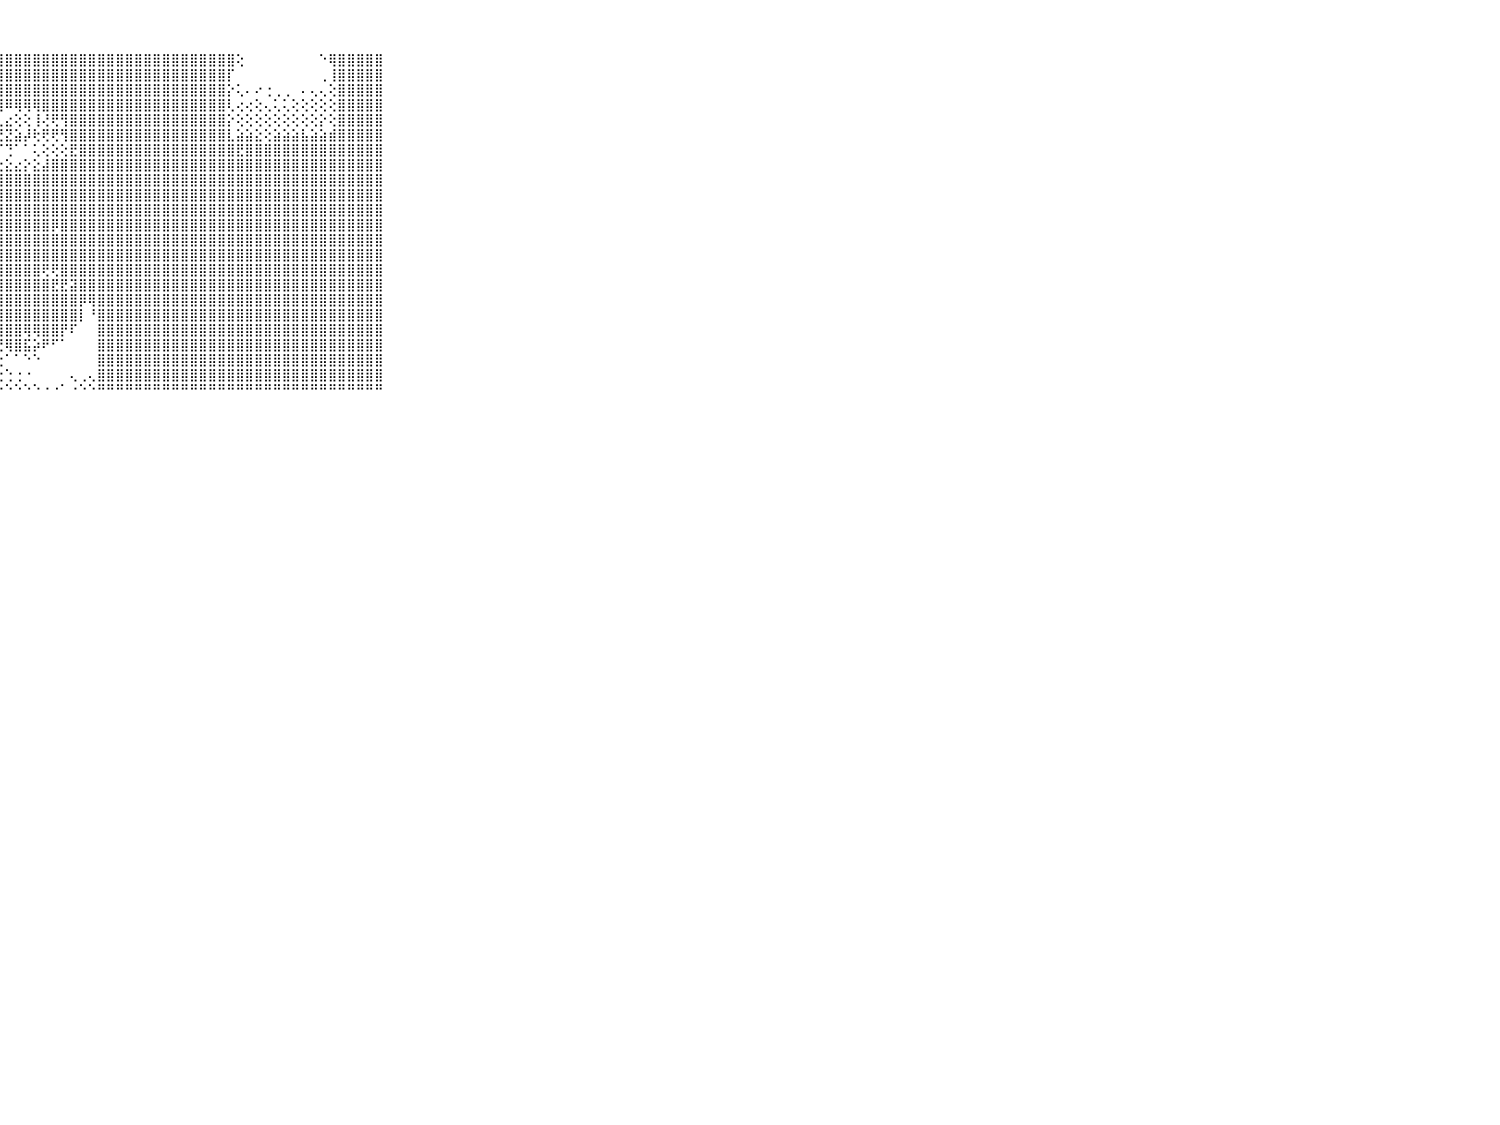

⠀⠀⠀⠀⠀⠀⠀⠀⠀⠀⠀⣿⣿⣿⣿⣿⣿⣿⣿⣿⣿⣿⣿⣿⣿⣿⣿⣿⣿⣿⣿⣿⣿⣿⣿⣿⣿⣿⣿⣿⣿⣿⣿⣿⣿⣿⣿⣿⣿⣿⣿⣿⣿⢕⠀⠀⠀⠀⠀⠀⠀⠀⠑⢿⣿⣿⣿⣿⣿⠀⠀⠀⠀⠀⠀⠀⠀⠀⠀⠀⠀
⠀⠀⠀⠀⠀⠀⠀⠀⠀⠀⠀⣿⣿⣿⣿⣿⣿⣿⣿⣿⣿⣿⣿⣿⣿⣿⣿⣿⣿⣿⣿⣿⣿⣿⣿⣿⣿⣿⣿⣿⣿⣿⣿⣿⣿⣿⣿⣿⣿⣿⣿⣿⡏⠀⠀⠀⠀⠀⠀⠀⠀⠀⢀⢸⣿⣿⣿⣿⣿⠀⠀⠀⠀⠀⠀⠀⠀⠀⠀⠀⠀
⠀⠀⠀⠀⠀⠀⠀⠀⠀⠀⠀⣿⣿⣿⣿⣿⣿⣿⣿⣿⣿⣿⣿⣿⣿⣿⣿⣿⣿⣿⣿⣿⣿⣿⣿⣿⣿⣿⣿⣿⣿⣿⣿⣿⣿⣿⣿⣿⣿⣿⣿⣿⡕⢅⠄⠔⢐⢀⢀⠀⠄⢄⢄⢕⣿⣿⣿⣿⣿⠀⠀⠀⠀⠀⠀⠀⠀⠀⠀⠀⠀
⠀⠀⠀⠀⠀⠀⠀⠀⠀⠀⠀⣿⣿⣿⣿⣿⣿⣿⣿⣿⣿⣿⣿⣿⣿⣿⣿⢿⠿⢿⢿⢿⣿⣿⣿⣿⣿⣿⣿⣿⣿⣿⣿⣿⣿⣿⣿⣿⣿⣿⣿⣿⢇⢔⢔⢕⢄⢅⢅⢕⢕⢕⢕⢕⣿⣿⣿⣿⣿⠀⠀⠀⠀⠀⠀⠀⠀⠀⠀⠀⠀
⠀⠀⠀⠀⠀⠀⠀⠀⠀⠀⠀⣿⣿⣿⣿⣿⣿⣿⣿⣿⣿⣿⣿⣿⠟⢋⢑⢁⣔⢕⢕⢸⢜⢟⢻⣿⣿⣿⣿⣿⣿⣿⣿⣿⣿⣿⣿⣿⣿⣿⣿⣿⡕⢕⢕⢕⢕⢕⢕⢕⢕⢕⡕⢕⣿⣿⣿⣿⣿⠀⠀⠀⠀⠀⠀⠀⠀⠀⠀⠀⠀
⠀⠀⠀⠀⠀⠀⠀⠀⠀⠀⠀⣿⣿⣿⣿⣿⣿⣿⣿⣿⣿⣿⢝⢕⢕⢀⢔⢜⣝⣵⡼⢗⢟⢟⢻⣿⣿⣿⣿⣿⣿⣿⣿⣿⣿⣿⣿⣿⣿⣿⣿⣿⣇⣵⣵⣕⢕⣵⣵⣵⣧⣵⣵⣾⣿⣿⣿⣿⣿⠀⠀⠀⠀⠀⠀⠀⠀⠀⠀⠀⠀
⠀⠀⠀⠀⠀⠀⠀⠀⠀⠀⠀⣿⣿⣿⣿⣿⣿⣿⣿⣿⣿⢝⣇⢕⢱⣕⢸⠎⢙⠁⠁⢅⢕⢕⢕⣟⣿⣿⣿⣿⣿⣿⣿⣿⣿⣿⣿⣿⣿⣿⣿⣿⣿⣟⣿⣿⣿⣿⣿⣿⣿⣿⣿⣿⣿⣿⣿⣿⣿⠀⠀⠀⠀⠀⠀⠀⠀⠀⠀⠀⠀
⠀⠀⠀⠀⠀⠀⠀⠀⠀⠀⠀⣿⣿⣿⣿⣿⣿⣿⣿⣿⣿⢺⣟⣸⣜⣜⣕⣕⣕⣔⡕⣕⣼⣿⣿⣿⣿⣿⣿⣿⣿⣿⣿⣿⣿⣿⣿⣿⣿⣿⣿⣿⣿⣿⣿⣿⣿⣿⣿⣿⣿⣿⣿⣿⣿⣿⣿⣿⣿⠀⠀⠀⠀⠀⠀⠀⠀⠀⠀⠀⠀
⠀⠀⠀⠀⠀⠀⠀⠀⠀⠀⠀⣿⣿⣿⣿⣿⣿⣿⣿⣿⣿⢕⡕⢻⣿⣿⣿⣿⣿⣿⣿⣿⣿⣿⣿⣿⣿⣿⣿⣿⣿⣿⣿⣿⣿⣿⣿⣿⣿⣿⣿⣿⣿⣿⣿⣿⣿⣿⣿⣿⣿⣿⣿⣿⣿⣿⣿⣿⣿⠀⠀⠀⠀⠀⠀⠀⠀⠀⠀⠀⠀
⠀⠀⠀⠀⠀⠀⠀⠀⠀⠀⠀⣿⣿⣿⣿⣿⣿⣿⣿⣿⣿⢕⢹⣿⣿⣿⣿⣿⣿⣿⣿⣿⣿⣿⣿⣿⣿⣿⣿⣿⣿⣿⣿⣿⣿⣿⣿⣿⣿⣿⣿⣿⣿⣿⣿⣿⣿⣿⣿⣿⣿⣿⣿⣿⣿⣿⣿⣿⣿⠀⠀⠀⠀⠀⠀⠀⠀⠀⠀⠀⠀
⠀⠀⠀⠀⠀⠀⠀⠀⠀⠀⠀⣿⣿⣿⣿⣿⣿⣿⣿⣿⣿⡇⢕⣿⣿⣿⣿⣿⣿⣿⣿⣿⣿⣿⣿⣿⣿⣿⣿⣿⣿⣿⣿⣿⣿⣿⣿⣿⣿⣿⣿⣿⣿⣿⣿⣿⣿⣿⣿⣿⣿⣿⣿⣿⣿⣿⣿⣿⣿⠀⠀⠀⠀⠀⠀⠀⠀⠀⠀⠀⠀
⠀⠀⠀⠀⠀⠀⠀⠀⠀⠀⠀⣿⣿⣿⣿⣿⣿⣿⣿⣿⣿⣧⢕⣿⣿⣿⣿⣿⣿⣿⣿⣿⣿⡿⣿⣿⣿⣿⣿⣿⣿⣿⣿⣿⣿⣿⣿⣿⣿⣿⣿⣿⣿⣿⣿⣿⣿⣿⣿⣿⣿⣿⣿⣿⣿⣿⣿⣿⣿⠀⠀⠀⠀⠀⠀⠀⠀⠀⠀⠀⠀
⠀⠀⠀⠀⠀⠀⠀⠀⠀⠀⠀⣿⣿⣿⣿⣿⣿⣿⣿⣿⣿⣿⣿⣿⣿⣿⣿⣿⣿⣿⣿⣿⣿⣿⣿⣿⣿⣿⣿⣿⣿⣿⣿⣿⣿⣿⣿⣿⣿⣿⣿⣿⣿⣿⣿⣿⣿⣿⣿⣿⣿⣿⣿⣿⣿⣿⣿⣿⣿⠀⠀⠀⠀⠀⠀⠀⠀⠀⠀⠀⠀
⠀⠀⠀⠀⠀⠀⠀⠀⠀⠀⠀⣿⣿⣿⣿⣿⣿⣿⣿⣿⣿⣿⣿⣿⣿⣿⣿⣿⣿⣿⣿⣿⣿⣿⣿⣿⣿⣿⣿⣿⣿⣿⣿⣿⣿⣿⣿⣿⣿⣿⣿⣿⣿⣿⣿⣿⣿⣿⣿⣿⣿⣿⣿⣿⣿⣿⣿⣿⣿⠀⠀⠀⠀⠀⠀⠀⠀⠀⠀⠀⠀
⠀⠀⠀⠀⠀⠀⠀⠀⠀⠀⠀⣿⣿⣿⣿⣿⣿⣿⣿⣿⣿⣿⣿⣿⣿⣿⣿⣿⣿⣿⣿⣿⢟⢟⣿⣿⣿⣿⣿⣿⣿⣿⣿⣿⣿⣿⣿⣿⣿⣿⣿⣿⣿⣿⣿⣿⣿⣿⣿⣿⣿⣿⣿⣿⣿⣿⣿⣿⣿⠀⠀⠀⠀⠀⠀⠀⠀⠀⠀⠀⠀
⠀⠀⠀⠀⠀⠀⠀⠀⠀⠀⠀⣿⣿⣿⣿⣿⣿⣿⣿⣿⣿⣿⣿⣿⣿⣿⣿⣿⣿⣿⣿⣿⣿⣟⣟⣽⣿⣿⣿⣿⣿⣿⣿⣿⣿⣿⣿⣿⣿⣿⣿⣿⣿⣿⣿⣿⣿⣿⣿⣿⣿⣿⣿⣿⣿⣿⣿⣿⣿⠀⠀⠀⠀⠀⠀⠀⠀⠀⠀⠀⠀
⠀⠀⠀⠀⠀⠀⠀⠀⠀⠀⠀⣿⣿⣿⣿⣿⣿⣿⣿⣿⣿⣿⣿⣿⣿⣿⣿⣿⣿⣿⣿⣿⣿⣿⣿⣿⡿⢿⣿⣿⣿⣿⣿⣿⣿⣿⣿⣿⣿⣿⣿⣿⣿⣿⣿⣿⣿⣿⣿⣿⣿⣿⣿⣿⣿⣿⣿⣿⣿⠀⠀⠀⠀⠀⠀⠀⠀⠀⠀⠀⠀
⠀⠀⠀⠀⠀⠀⠀⠀⠀⠀⠀⣿⣿⣿⣿⣿⣿⣿⣿⣿⣿⣿⣿⣿⢹⣿⣿⣿⣿⣿⣿⣿⣿⣿⣿⣿⡇⠘⣿⣿⣿⣿⣿⣿⣿⣿⣿⣿⣿⣿⣿⣿⣿⣿⣿⣿⣿⣿⣿⣿⣿⣿⣿⣿⣿⣿⣿⣿⣿⠀⠀⠀⠀⠀⠀⠀⠀⠀⠀⠀⠀
⠀⠀⠀⠀⠀⠀⠀⠀⠀⠀⠀⣿⣿⣿⣿⣿⣿⣿⣿⣿⣿⣿⣿⣿⣇⢻⣿⣿⣿⣿⢿⢿⣿⣿⡟⠏⠀⠀⣿⣿⣿⣿⣿⣿⣿⣿⣿⣿⣿⣿⣿⣿⣿⣿⣿⣿⣿⣿⣿⣿⣿⣿⣿⣿⣿⣿⣿⣿⣿⠀⠀⠀⠀⠀⠀⠀⠀⠀⠀⠀⠀
⠀⠀⠀⠀⠀⠀⠀⠀⠀⠀⠀⣿⣿⣿⣿⣿⣿⣿⣿⣿⣿⣿⣿⣿⣿⢕⢜⢟⢿⣿⣯⡵⠟⠋⠁⠀⠀⠀⣿⣿⣿⣿⣿⣿⣿⣿⣿⣿⣿⣿⣿⣿⣿⣿⣿⣿⣿⣿⣿⣿⣿⣿⣿⣿⣿⣿⣿⣿⣿⠀⠀⠀⠀⠀⠀⠀⠀⠀⠀⠀⠀
⠀⠀⠀⠀⠀⠀⠀⠀⠀⠀⠀⣿⣿⣿⣿⣿⣿⣿⣿⣿⣿⣿⣿⣿⣿⠑⢕⢕⠁⠁⠑⠑⠀⠀⠀⠀⠀⠀⣿⣿⣿⣿⣿⣿⣿⣿⣿⣿⣿⣿⣿⣿⣿⣿⣿⣿⣿⣿⣿⣿⣿⣿⣿⣿⣿⣿⣿⣿⣿⠀⠀⠀⠀⠀⠀⠀⠀⠀⠀⠀⠀
⠀⠀⠀⠀⠀⠀⠀⠀⠀⠀⠀⣿⣿⣿⣿⣿⣿⣿⣿⣿⣿⣿⣿⣿⣷⡄⢕⢕⢑⢐⠐⠀⠀⠀⠀⢄⢀⢄⣿⣿⣿⣿⣿⣿⣿⣿⣿⣿⣿⣿⣿⣿⣿⣿⣿⣿⣿⣿⣿⣿⣿⣿⣿⣿⣿⣿⣿⣿⣿⠀⠀⠀⠀⠀⠀⠀⠀⠀⠀⠀⠀
⠀⠀⠀⠀⠀⠀⠀⠀⠀⠀⠀⠛⠛⠛⠛⠛⠛⠛⠛⠛⠛⠛⠛⠛⠛⠛⠑⠑⠑⠑⠑⠑⠐⠐⠁⠐⠑⠑⠛⠛⠛⠛⠛⠛⠛⠛⠛⠛⠛⠛⠛⠛⠛⠛⠛⠛⠛⠛⠛⠛⠛⠛⠛⠛⠛⠛⠛⠛⠛⠀⠀⠀⠀⠀⠀⠀⠀⠀⠀⠀⠀